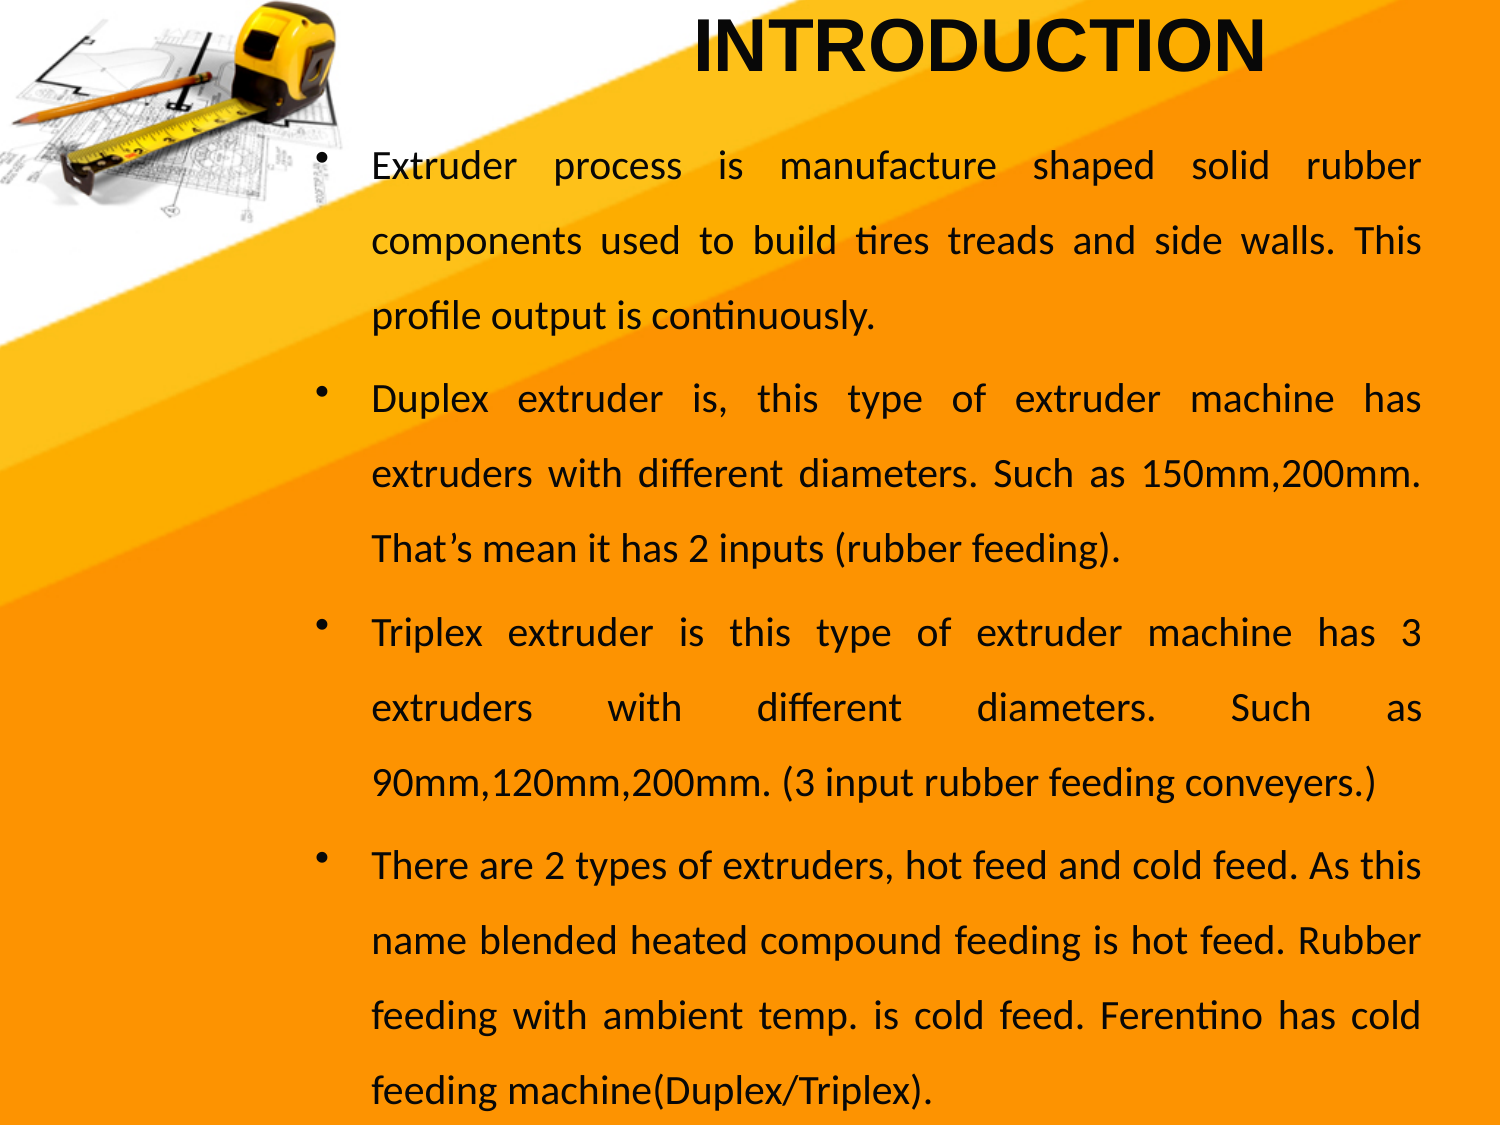

# INTRODUCTION
Extruder process is manufacture shaped solid rubber components used to build tires treads and side walls. This profile output is continuously.
Duplex extruder is, this type of extruder machine has extruders with different diameters. Such as 150mm,200mm. That’s mean it has 2 inputs (rubber feeding).
Triplex extruder is this type of extruder machine has 3 extruders with different diameters. Such as 90mm,120mm,200mm. (3 input rubber feeding conveyers.)
There are 2 types of extruders, hot feed and cold feed. As this name blended heated compound feeding is hot feed. Rubber feeding with ambient temp. is cold feed. Ferentino has cold feeding machine(Duplex/Triplex).